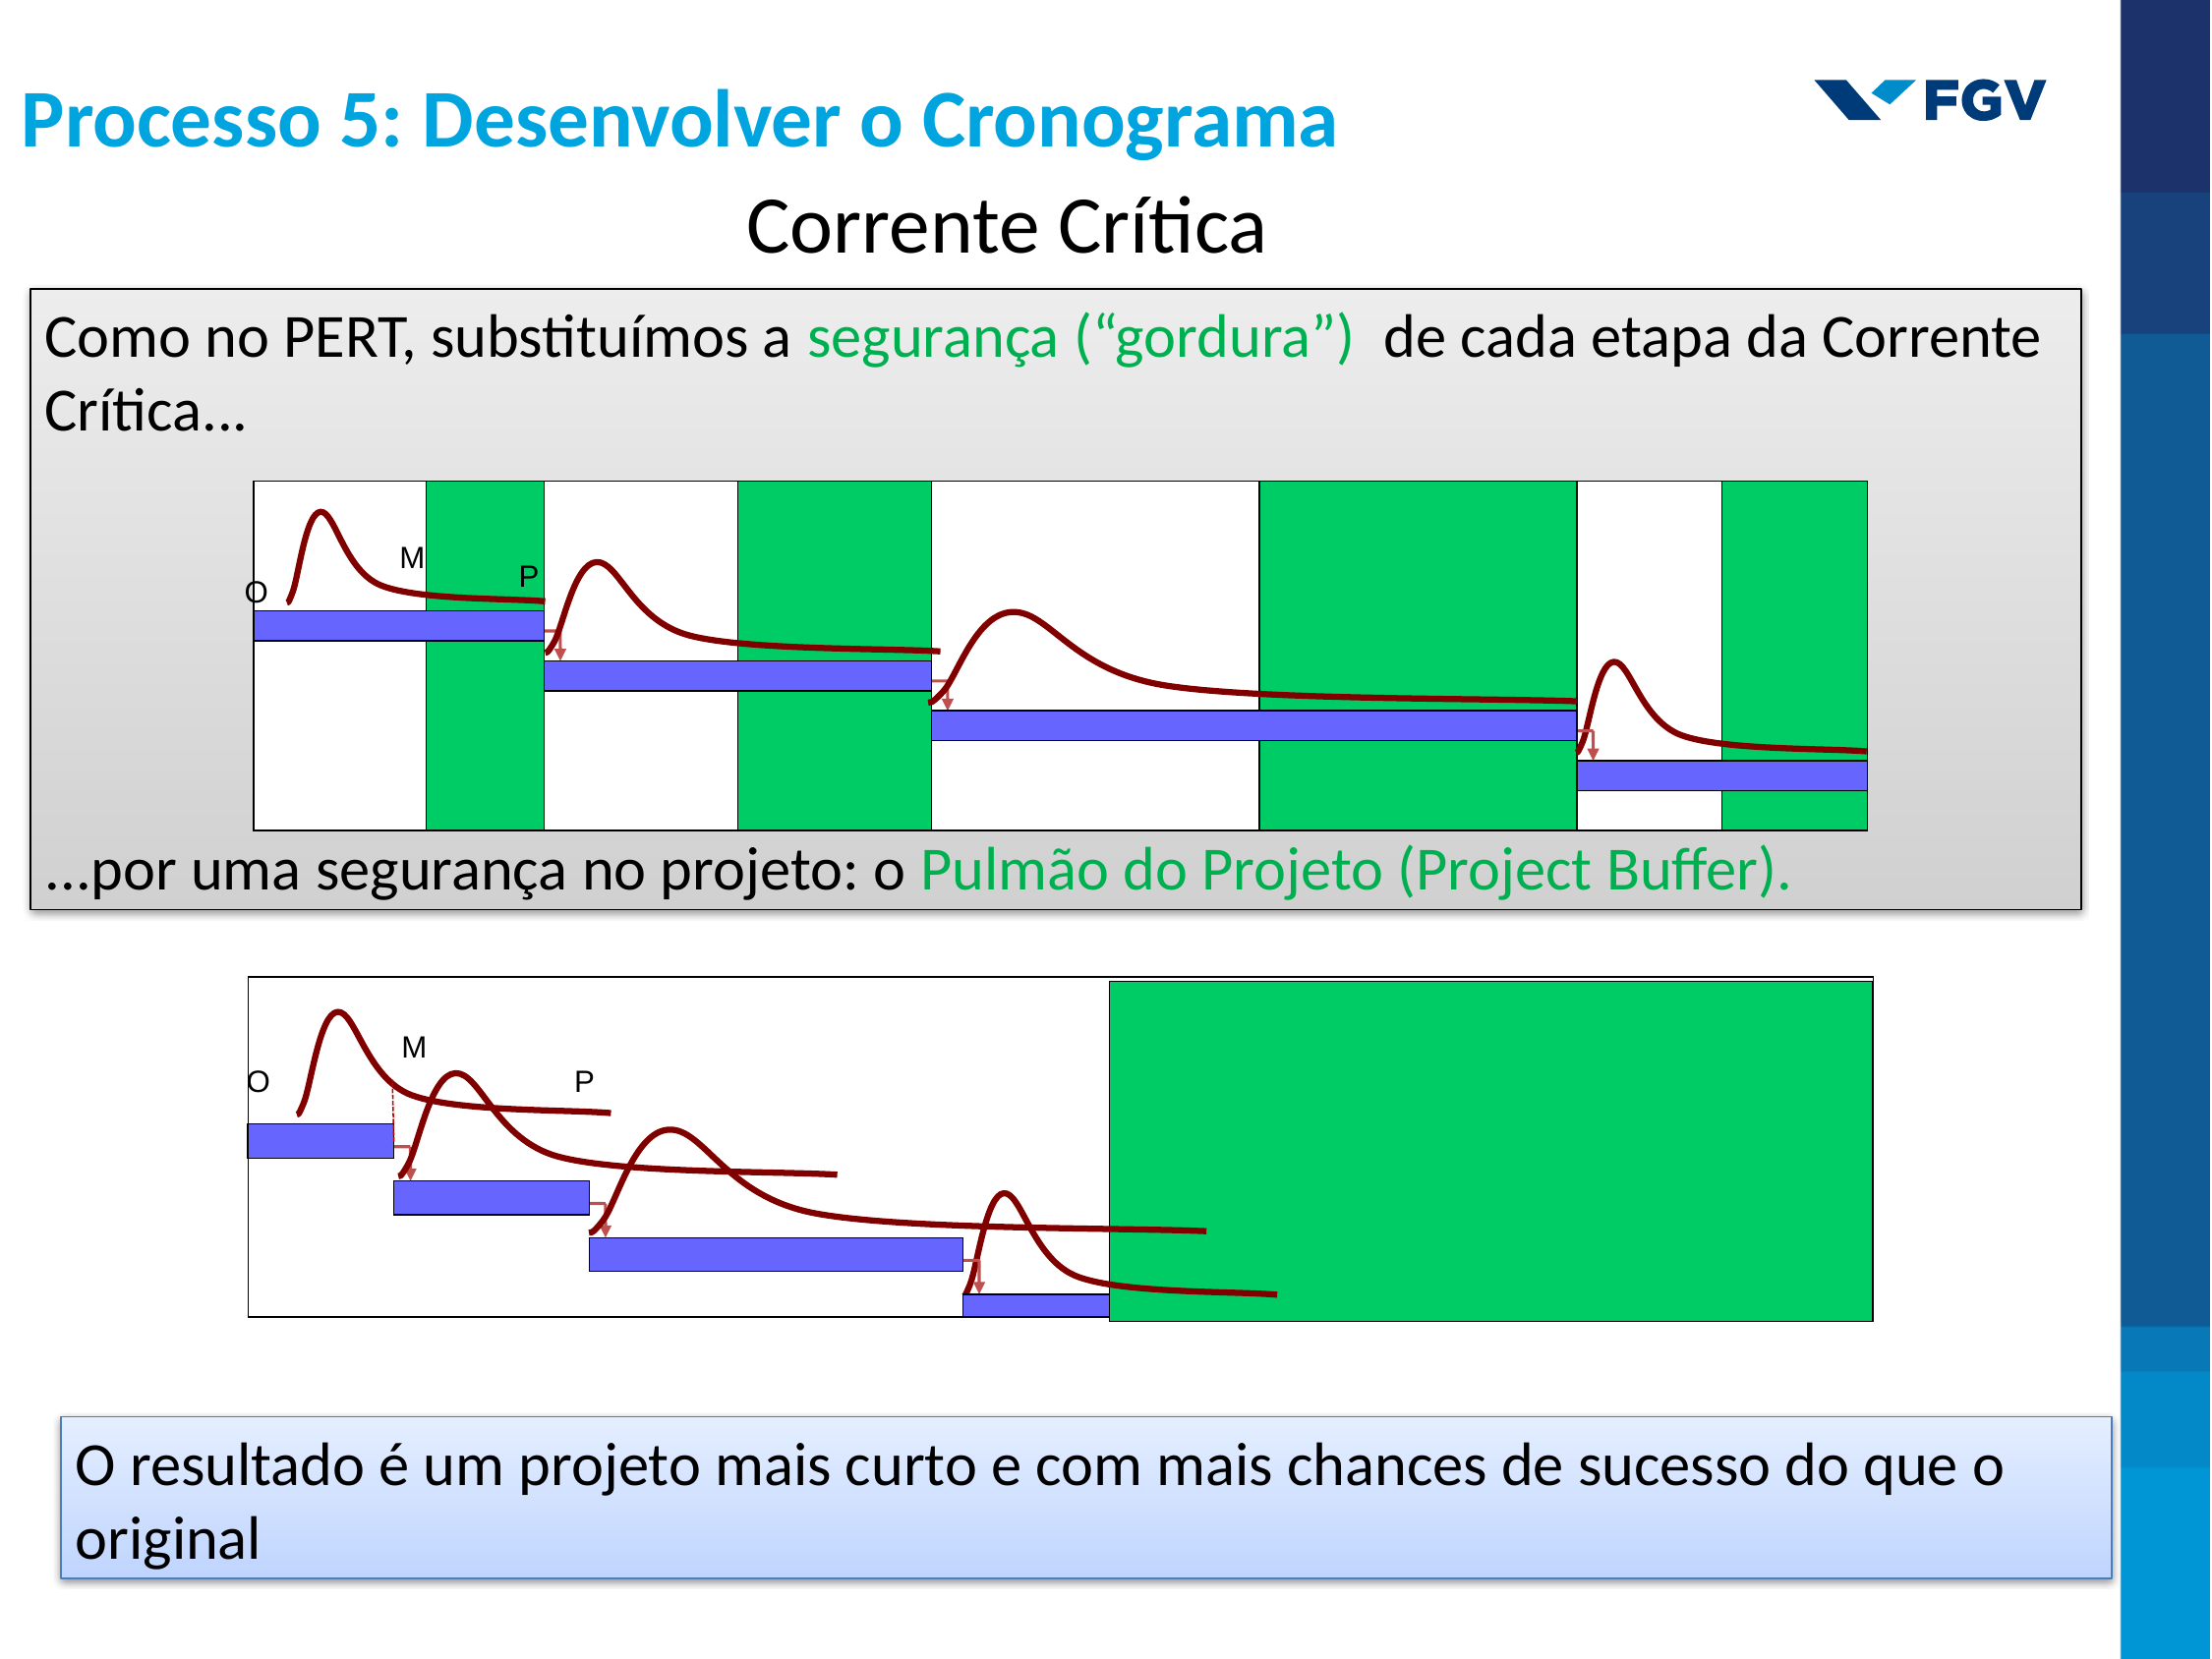

Processo 5: Desenvolver o Cronograma
Corrente Crítica
Como no PERT, substituímos a segurança (“gordura”)  de cada etapa da Corrente Crítica...

...por uma segurança no projeto: o Pulmão do Projeto (Project Buffer).

M
P
O

M
O
P

O resultado é um projeto mais curto e com mais chances de sucesso do que o original